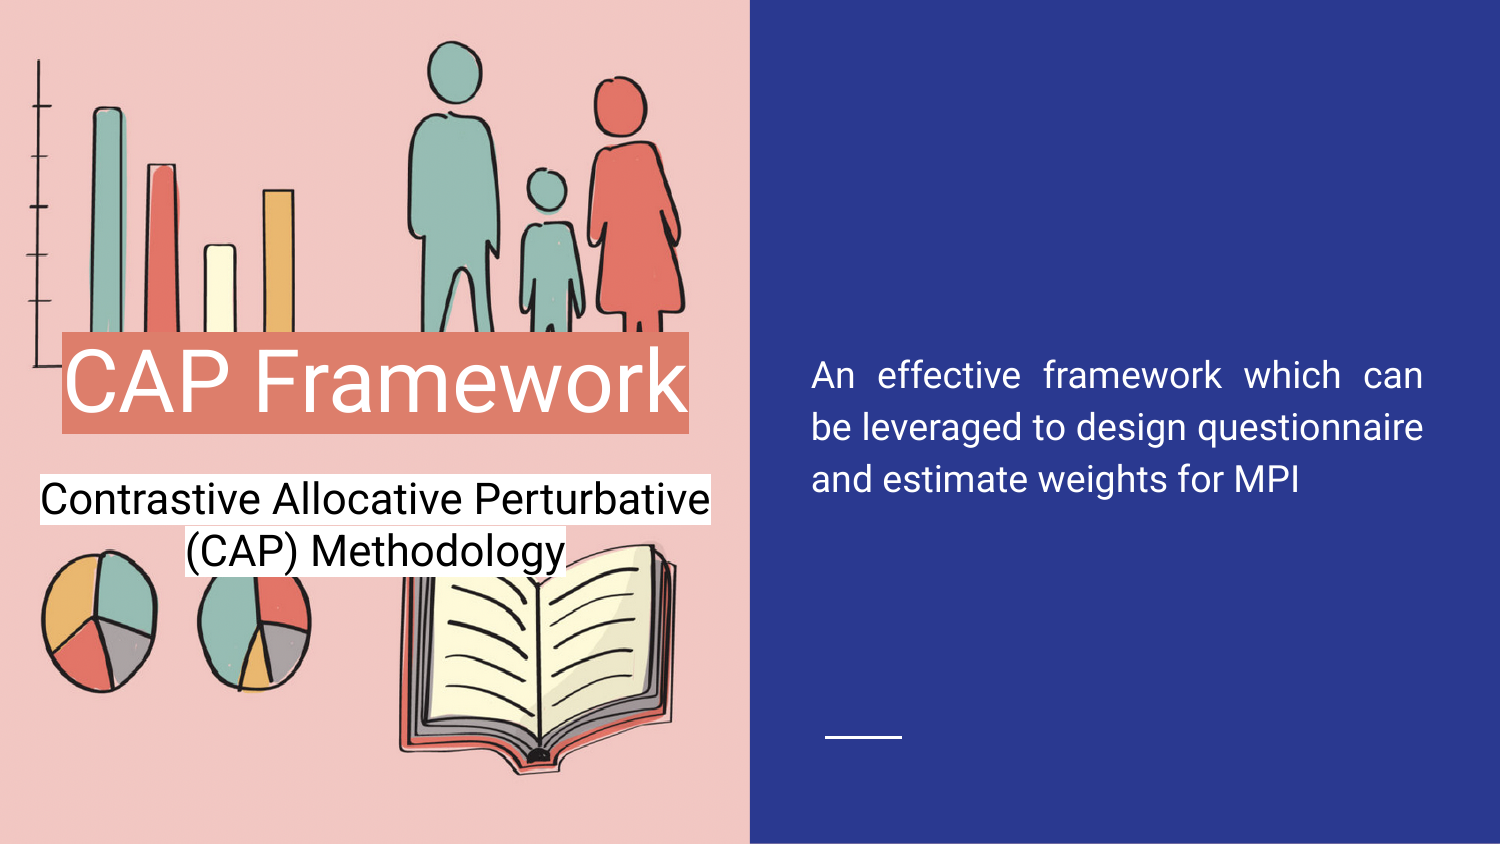

An effective framework which can be leveraged to design questionnaire and estimate weights for MPI
# CAP Framework
Contrastive Allocative Perturbative (CAP) Methodology